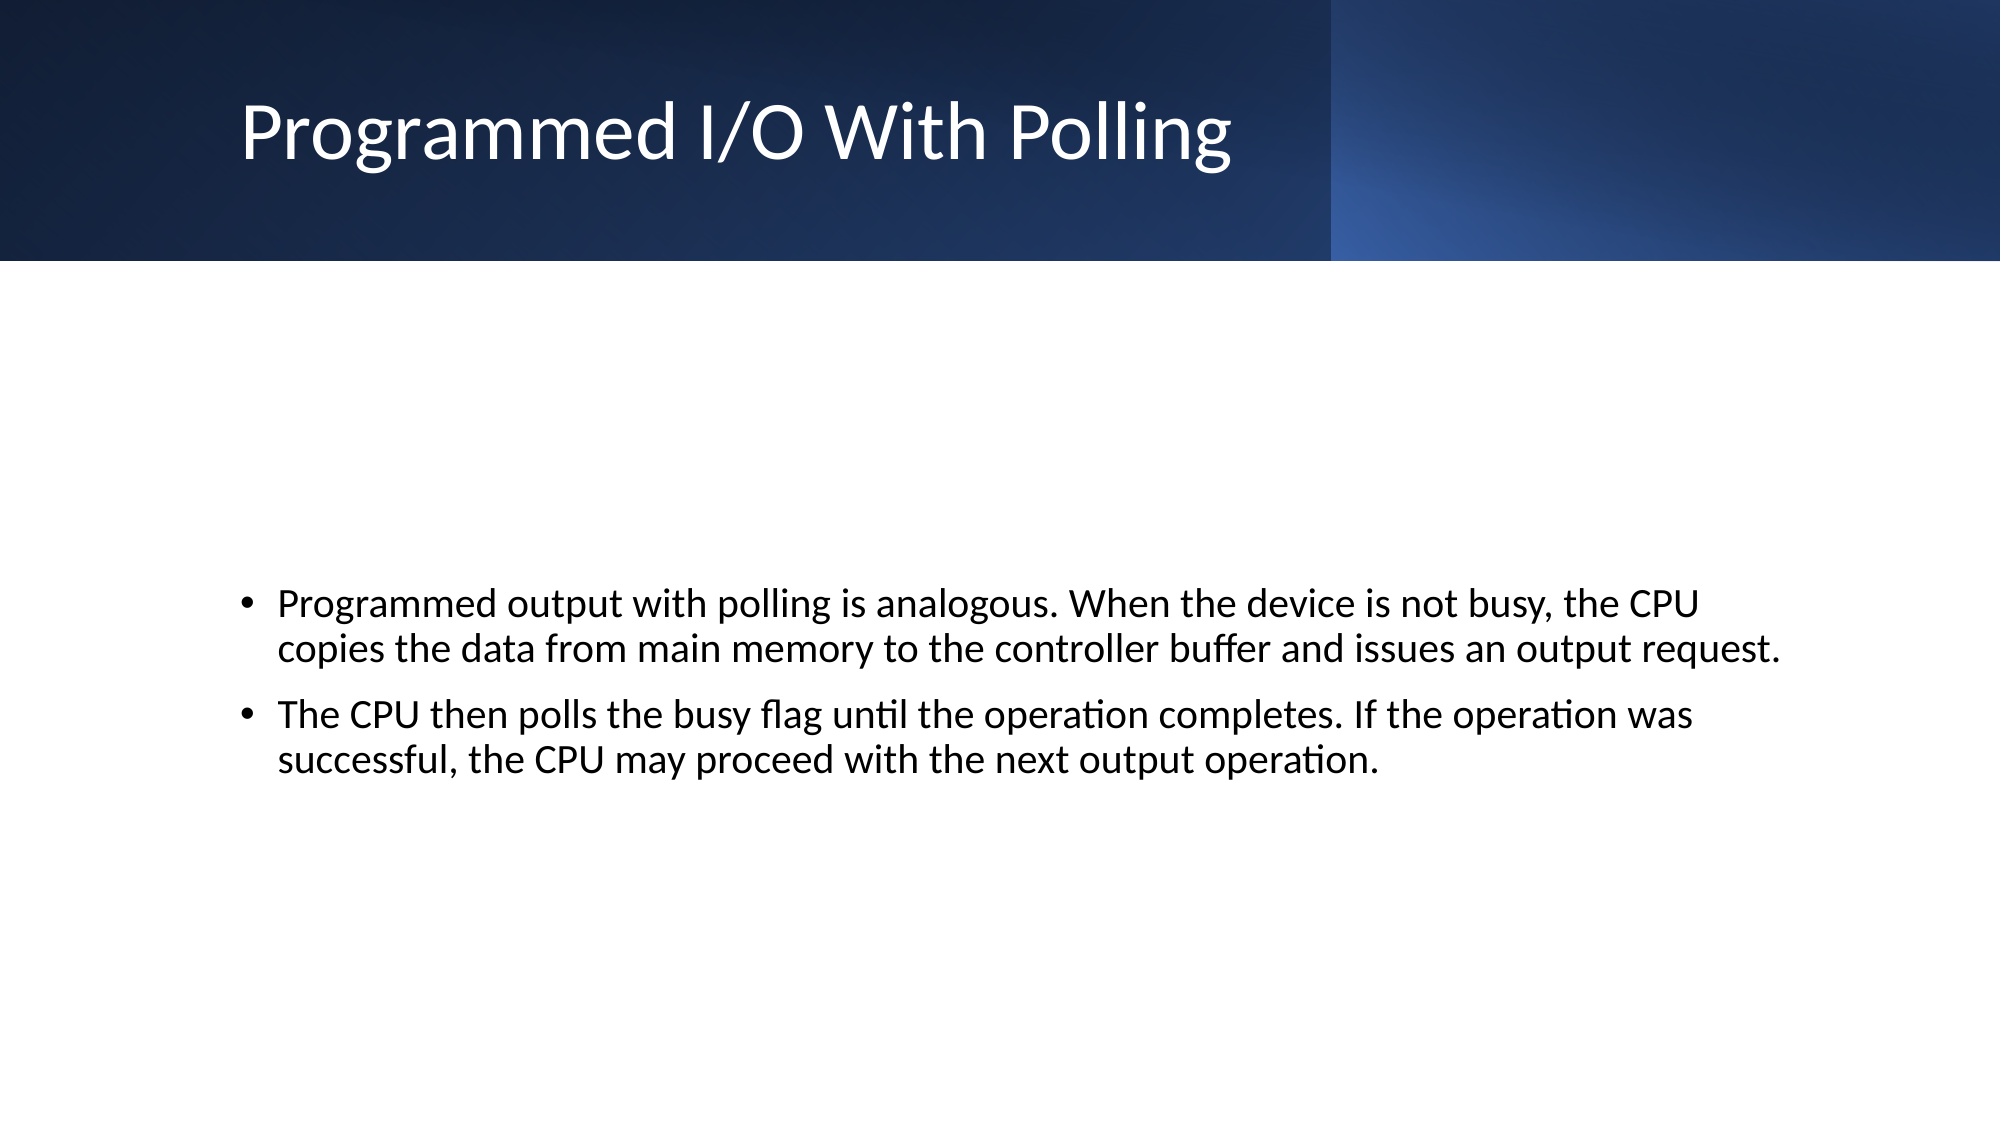

# Programmed I/O With Polling
Programmed output with polling is analogous. When the device is not busy, the CPU copies the data from main memory to the controller buffer and issues an output request.
The CPU then polls the busy flag until the operation completes. If the operation was successful, the CPU may proceed with the next output operation.